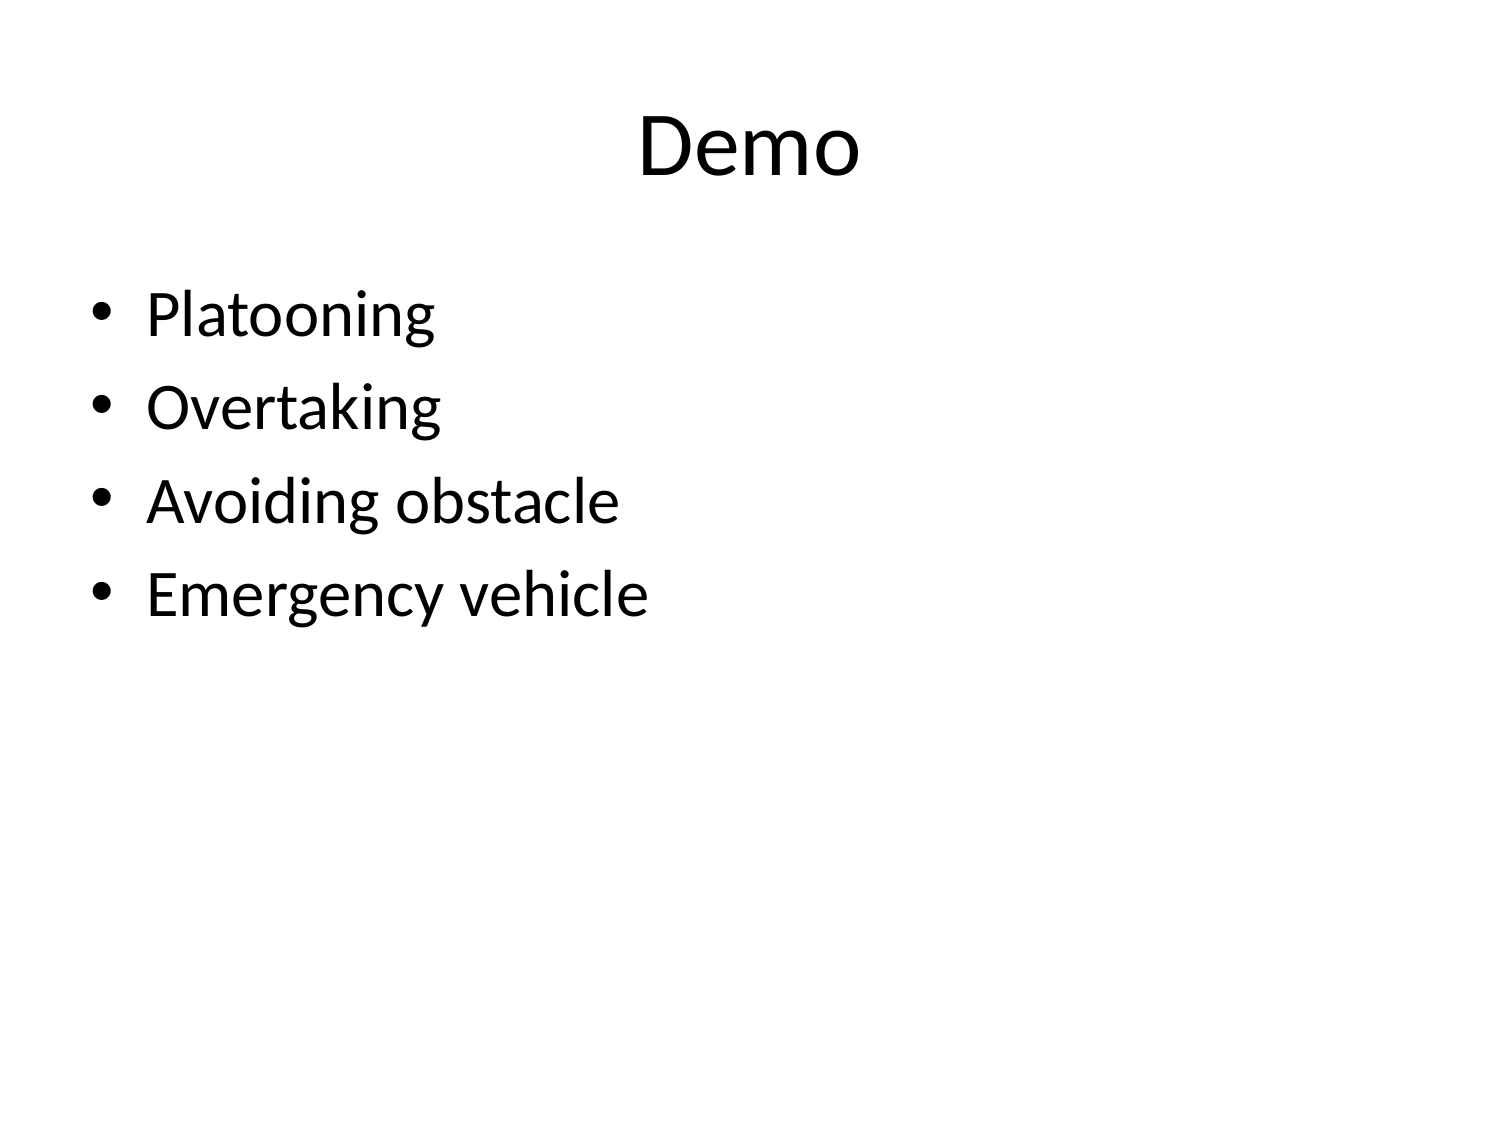

# Demo
Platooning
Overtaking
Avoiding obstacle
Emergency vehicle